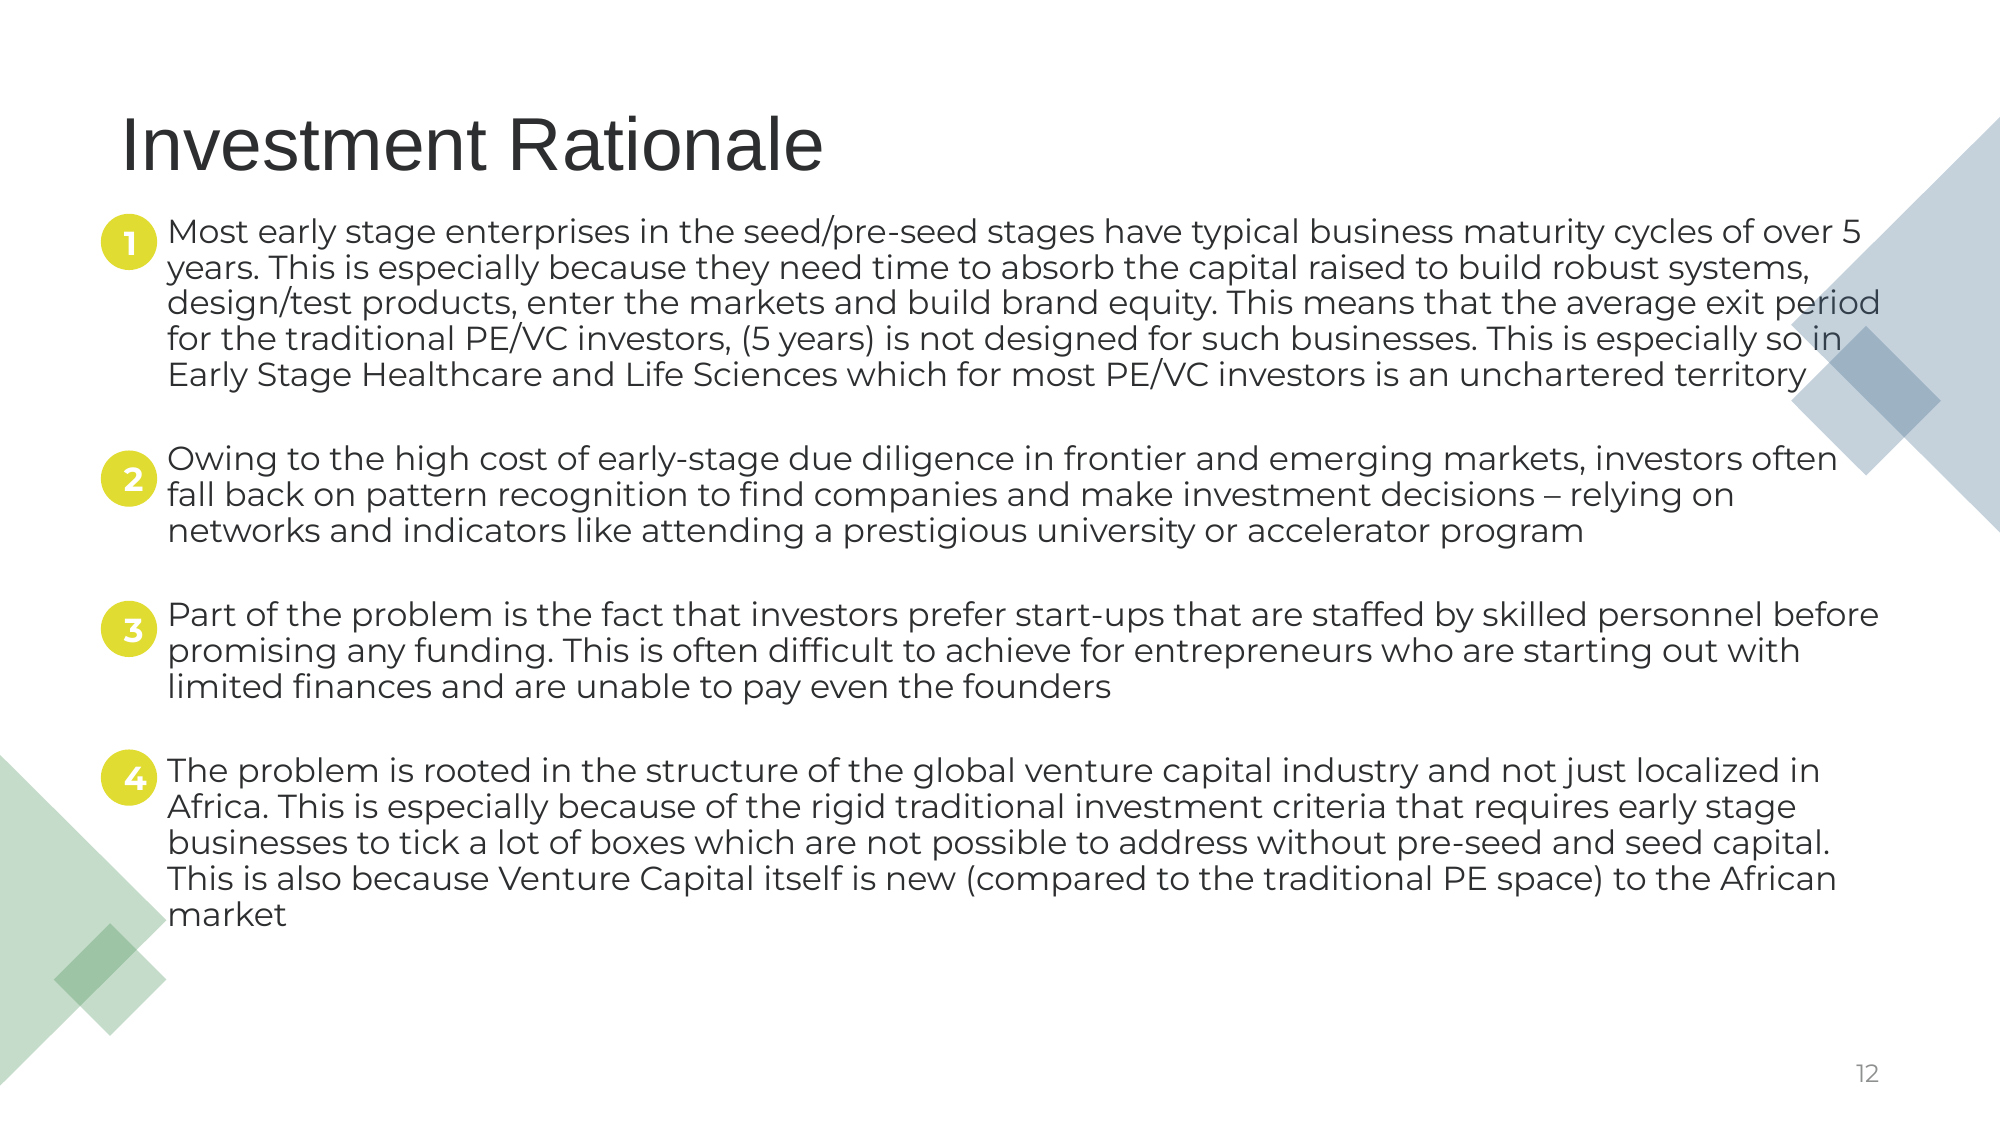

# Investment Rationale
Most early stage enterprises in the seed/pre-seed stages have typical business maturity cycles of over 5 years. This is especially because they need time to absorb the capital raised to build robust systems, design/test products, enter the markets and build brand equity. This means that the average exit period for the traditional PE/VC investors, (5 years) is not designed for such businesses. This is especially so in Early Stage Healthcare and Life Sciences which for most PE/VC investors is an unchartered territory

Owing to the high cost of early-stage due diligence in frontier and emerging markets, investors often fall back on pattern recognition to find companies and make investment decisions – relying on networks and indicators like attending a prestigious university or accelerator program

Part of the problem is the fact that investors prefer start-ups that are staffed by skilled personnel before promising any funding. This is often difficult to achieve for entrepreneurs who are starting out with limited finances and are unable to pay even the founders

The problem is rooted in the structure of the global venture capital industry and not just localized in Africa. This is especially because of the rigid traditional investment criteria that requires early stage businesses to tick a lot of boxes which are not possible to address without pre-seed and seed capital. This is also because Venture Capital itself is new (compared to the traditional PE space) to the African market

1

2
3
4

12